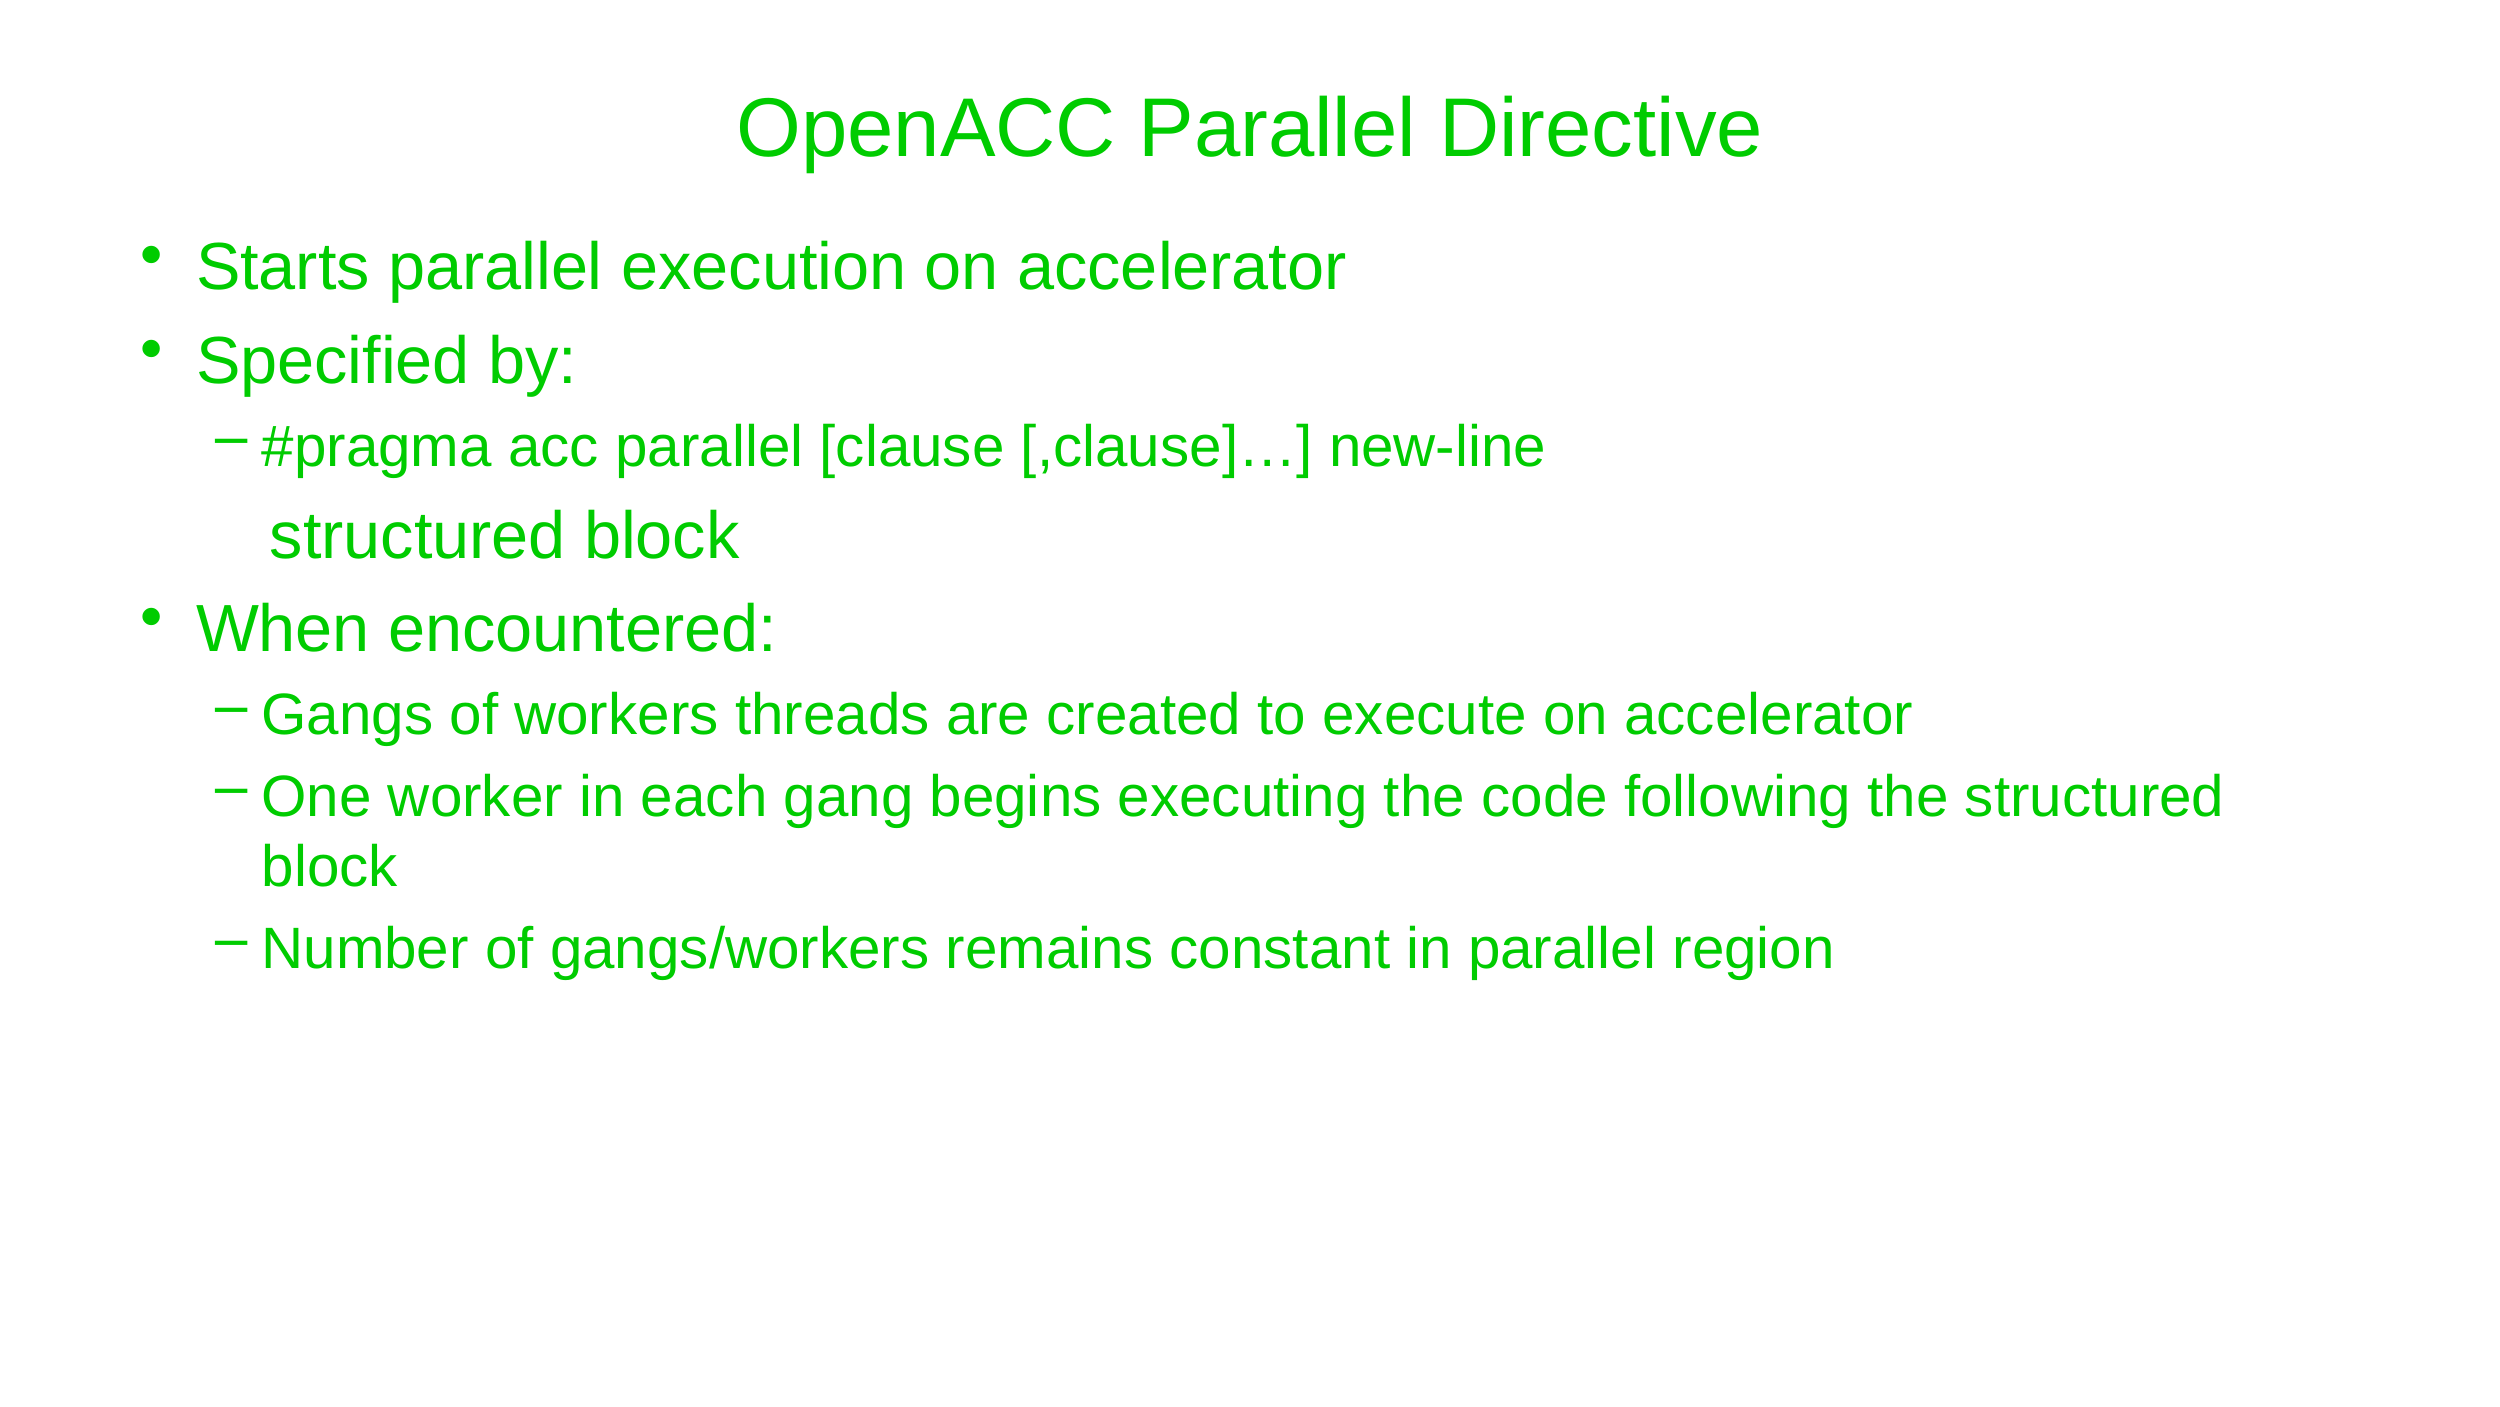

# OpenACC Parallel Directive
Starts parallel execution on accelerator
Specified by:
#pragma acc parallel [clause [,clause]…] new-line
       structured block
When encountered:
Gangs of workers threads are created to execute on accelerator
One worker in each gang begins executing the code following the structured block
Number of gangs/workers remains constant in parallel region